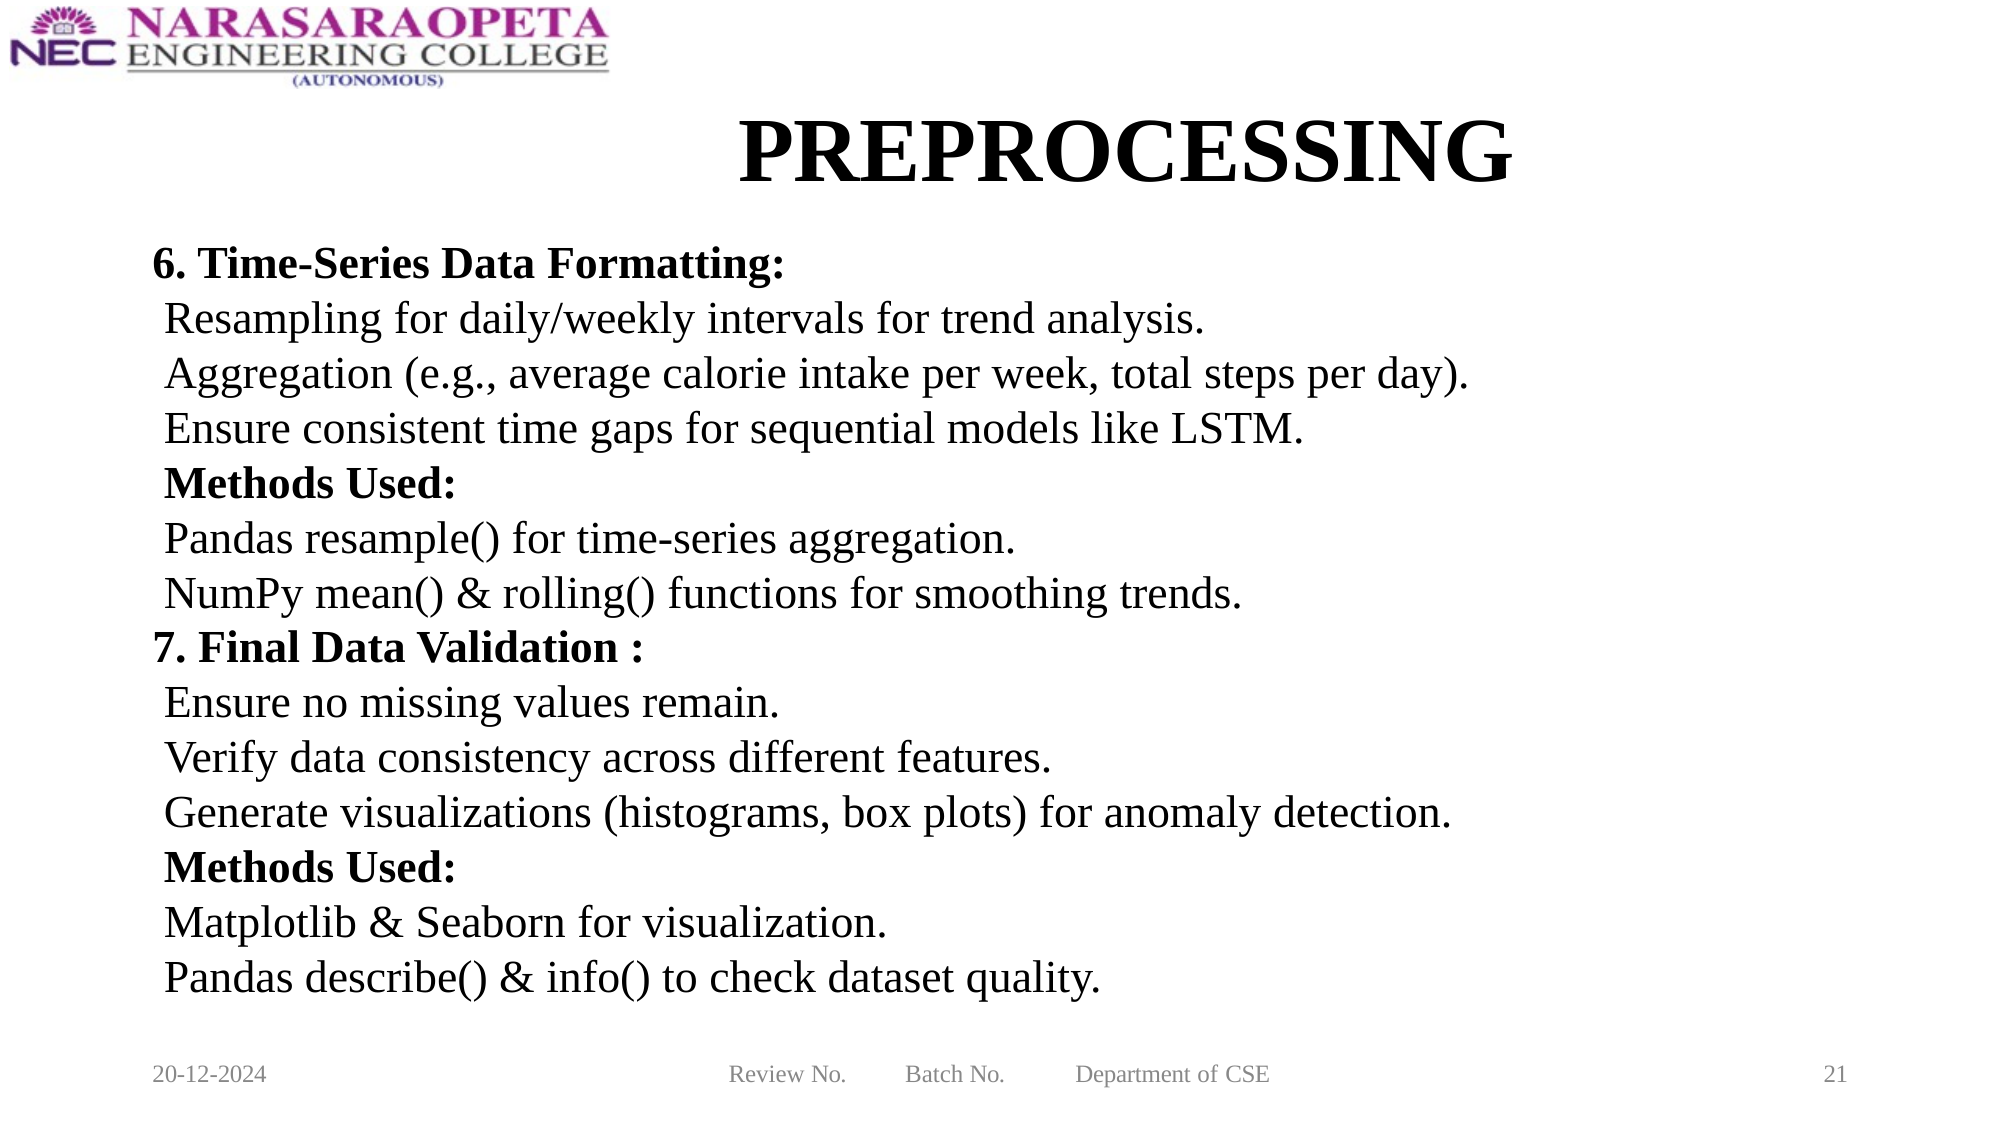

# PREPROCESSING
6. Time-Series Data Formatting:
 Resampling for daily/weekly intervals for trend analysis.
 Aggregation (e.g., average calorie intake per week, total steps per day).
 Ensure consistent time gaps for sequential models like LSTM.
 Methods Used:
 Pandas resample() for time-series aggregation.
 NumPy mean() & rolling() functions for smoothing trends.
7. Final Data Validation :
 Ensure no missing values remain.
 Verify data consistency across different features.
 Generate visualizations (histograms, box plots) for anomaly detection.
 Methods Used:
 Matplotlib & Seaborn for visualization.
 Pandas describe() & info() to check dataset quality.
20-12-2024
Review No.
Batch No.
Department of CSE
21